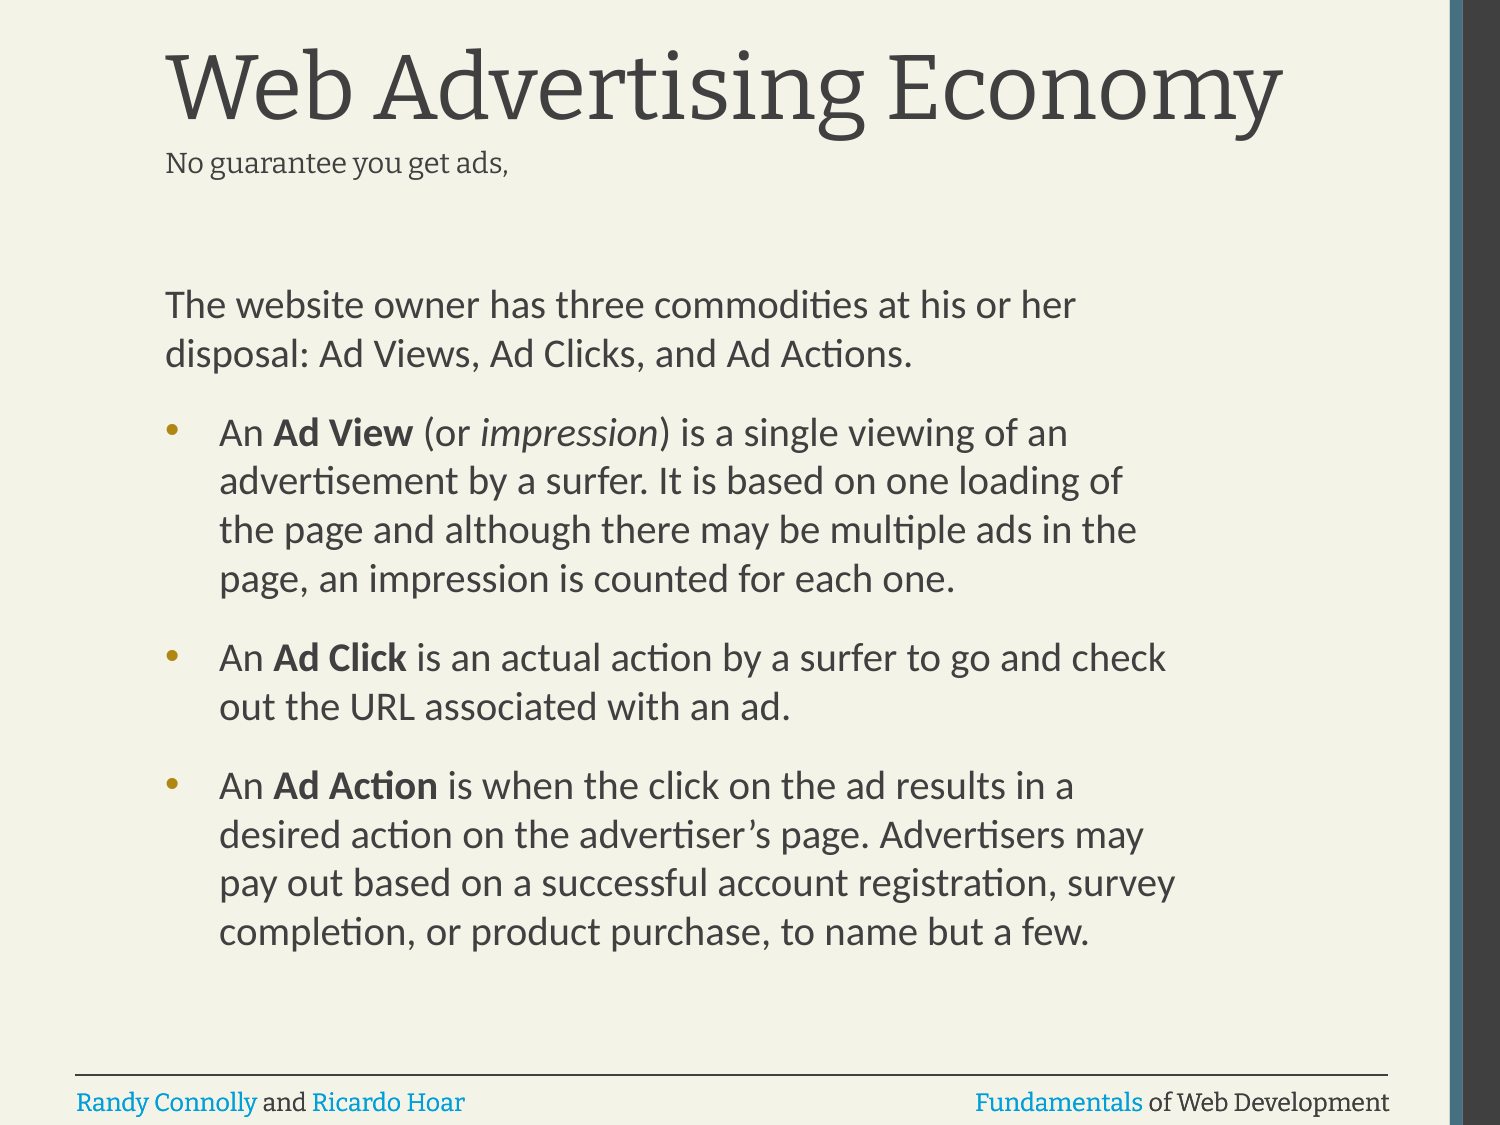

# Web Advertising Economy
No guarantee you get ads,
The website owner has three commodities at his or her disposal: Ad Views, Ad Clicks, and Ad Actions.
An Ad View (or impression) is a single viewing of an advertisement by a surfer. It is based on one loading of the page and although there may be multiple ads in the page, an impression is counted for each one.
An Ad Click is an actual action by a surfer to go and check out the URL associated with an ad.
An Ad Action is when the click on the ad results in a desired action on the advertiser’s page. Advertisers may pay out based on a successful account registration, survey completion, or product purchase, to name but a few.